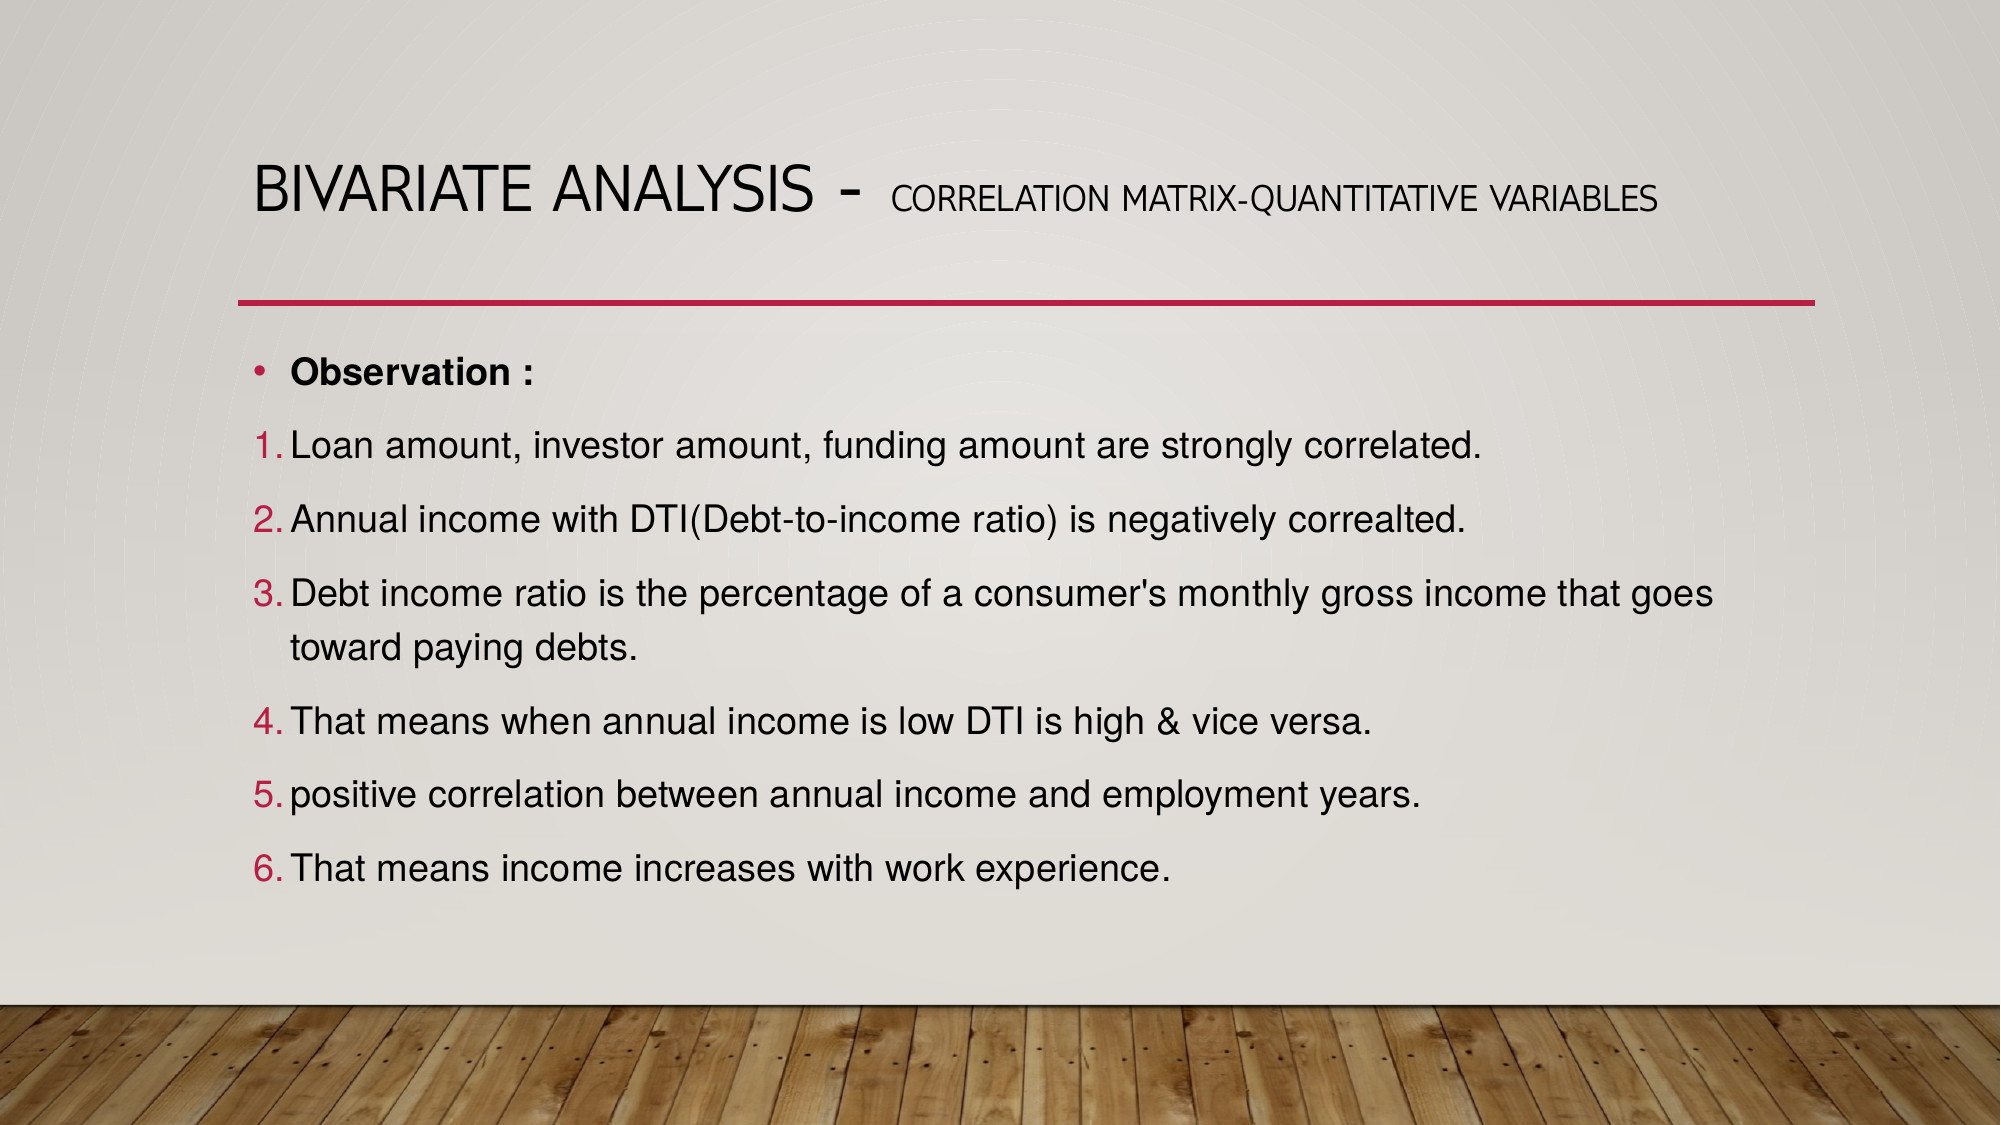

# Bivariate Analysis - Correlation Matrix-Quantitative Variables
Observation :
Loan amount, investor amount, funding amount are strongly correlated.
Annual income with DTI(Debt-to-income ratio) is negatively correalted.
Debt income ratio is the percentage of a consumer's monthly gross income that goes toward paying debts.
That means when annual income is low DTI is high & vice versa.
positive correlation between annual income and employment years.
That means income increases with work experience.